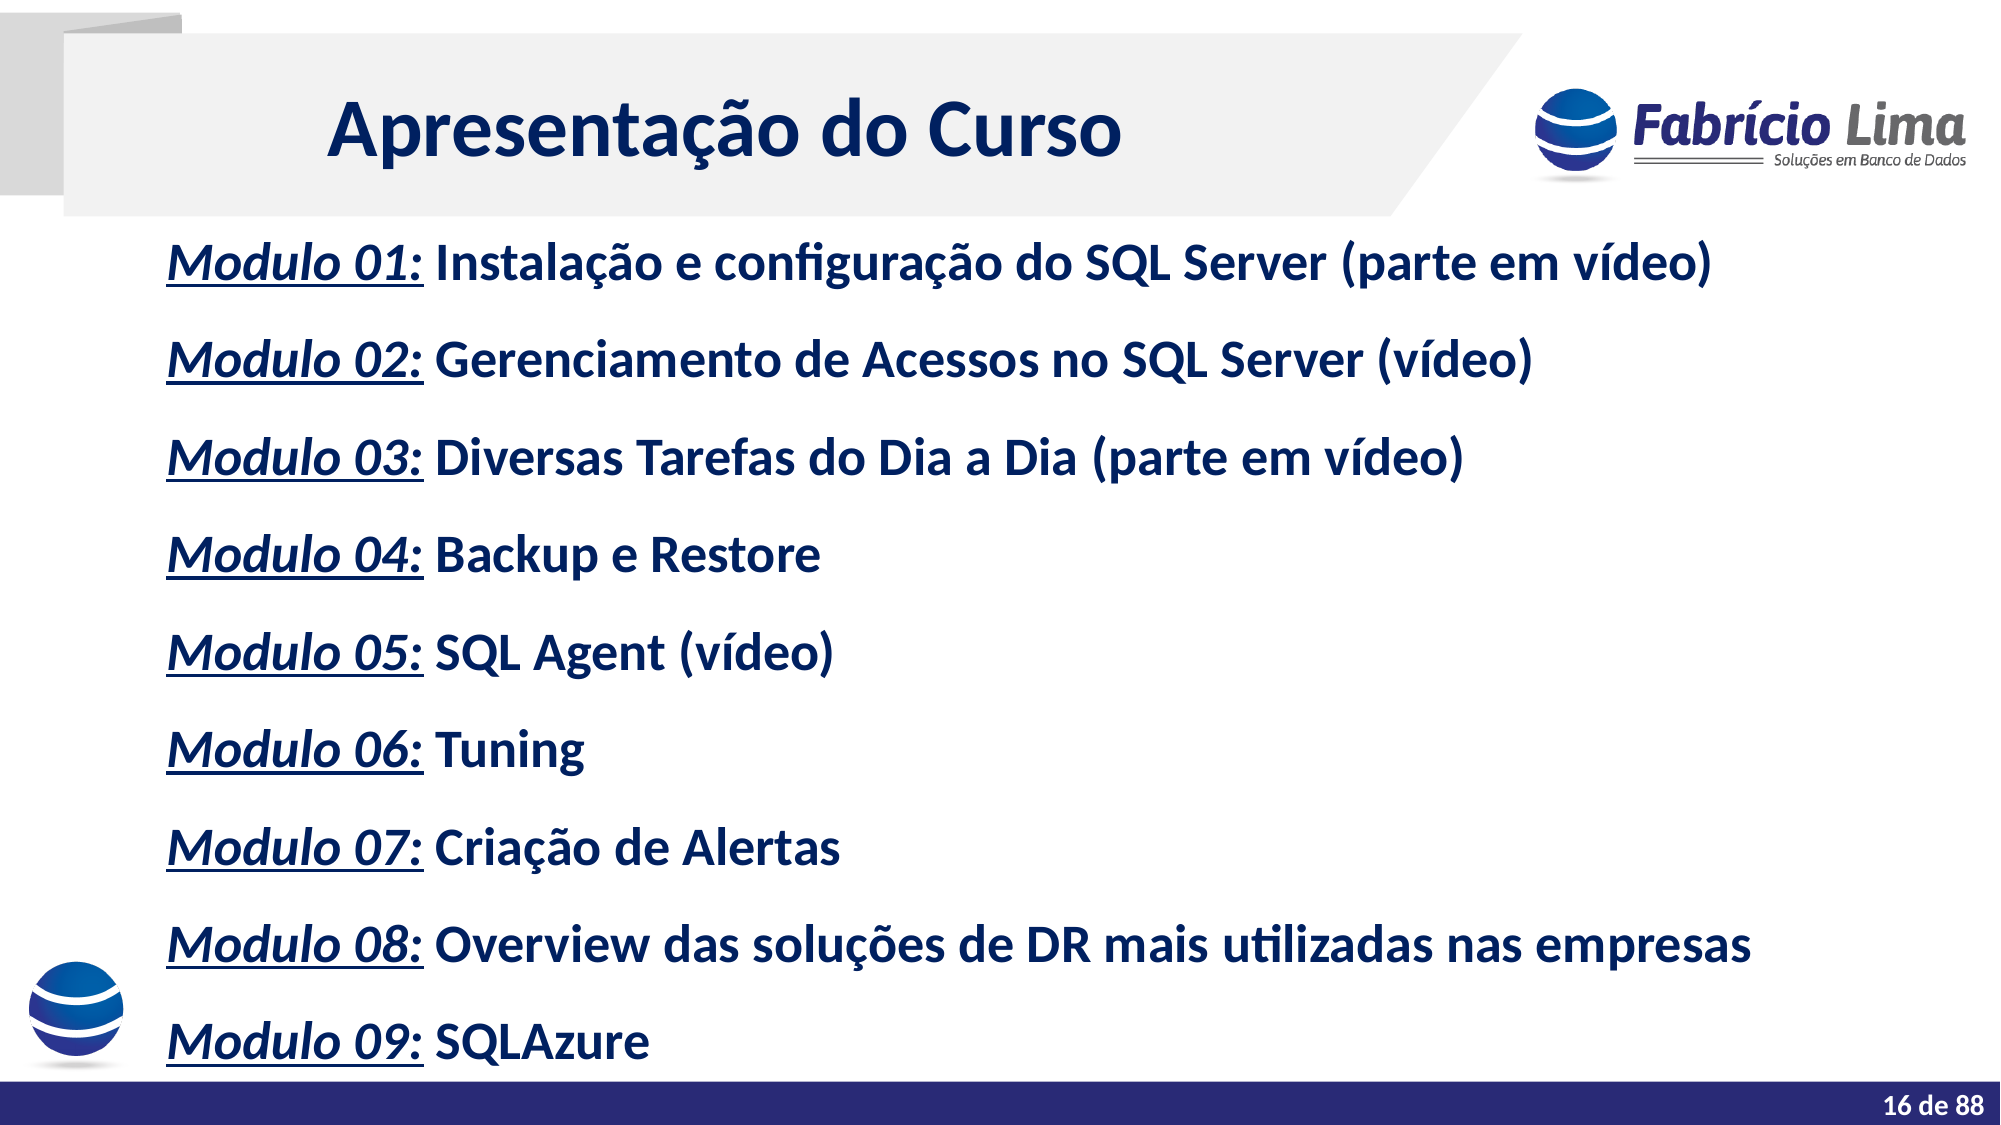

Apresentação do Curso
Modulo 01: Instalação e configuração do SQL Server (parte em vídeo)
Modulo 02: Gerenciamento de Acessos no SQL Server (vídeo)
Modulo 03: Diversas Tarefas do Dia a Dia (parte em vídeo)
Modulo 04: Backup e Restore
Modulo 05: SQL Agent (vídeo)
Modulo 06: Tuning
Modulo 07: Criação de Alertas
Modulo 08: Overview das soluções de DR mais utilizadas nas empresas
Modulo 09: SQLAzure

Tarefas do dia a dia de um DBA

16 de 88